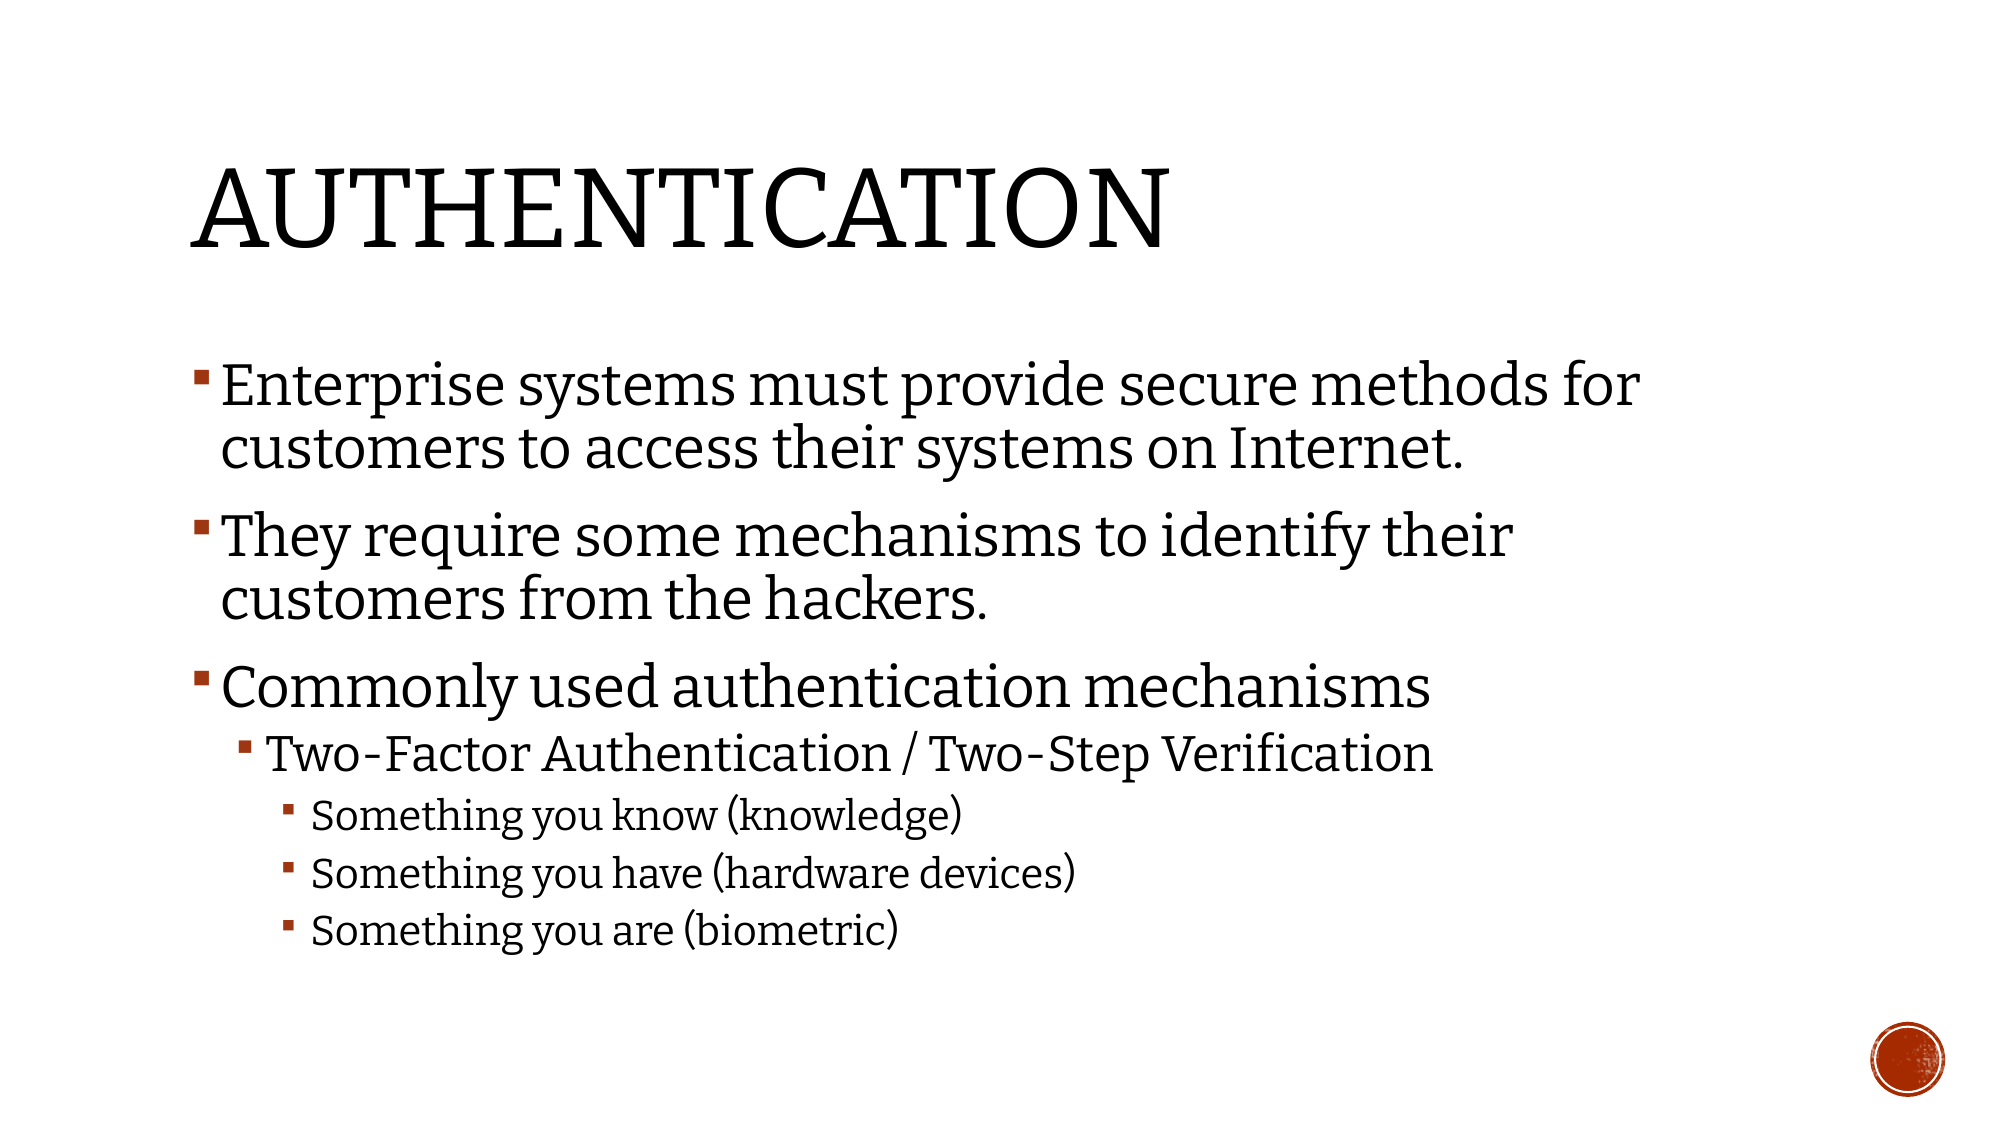

# Authentication
Enterprise systems must provide secure methods for customers to access their systems on Internet.
They require some mechanisms to identify their customers from the hackers.
Commonly used authentication mechanisms
Two-Factor Authentication / Two-Step Verification
Something you know (knowledge)
Something you have (hardware devices)
Something you are (biometric)